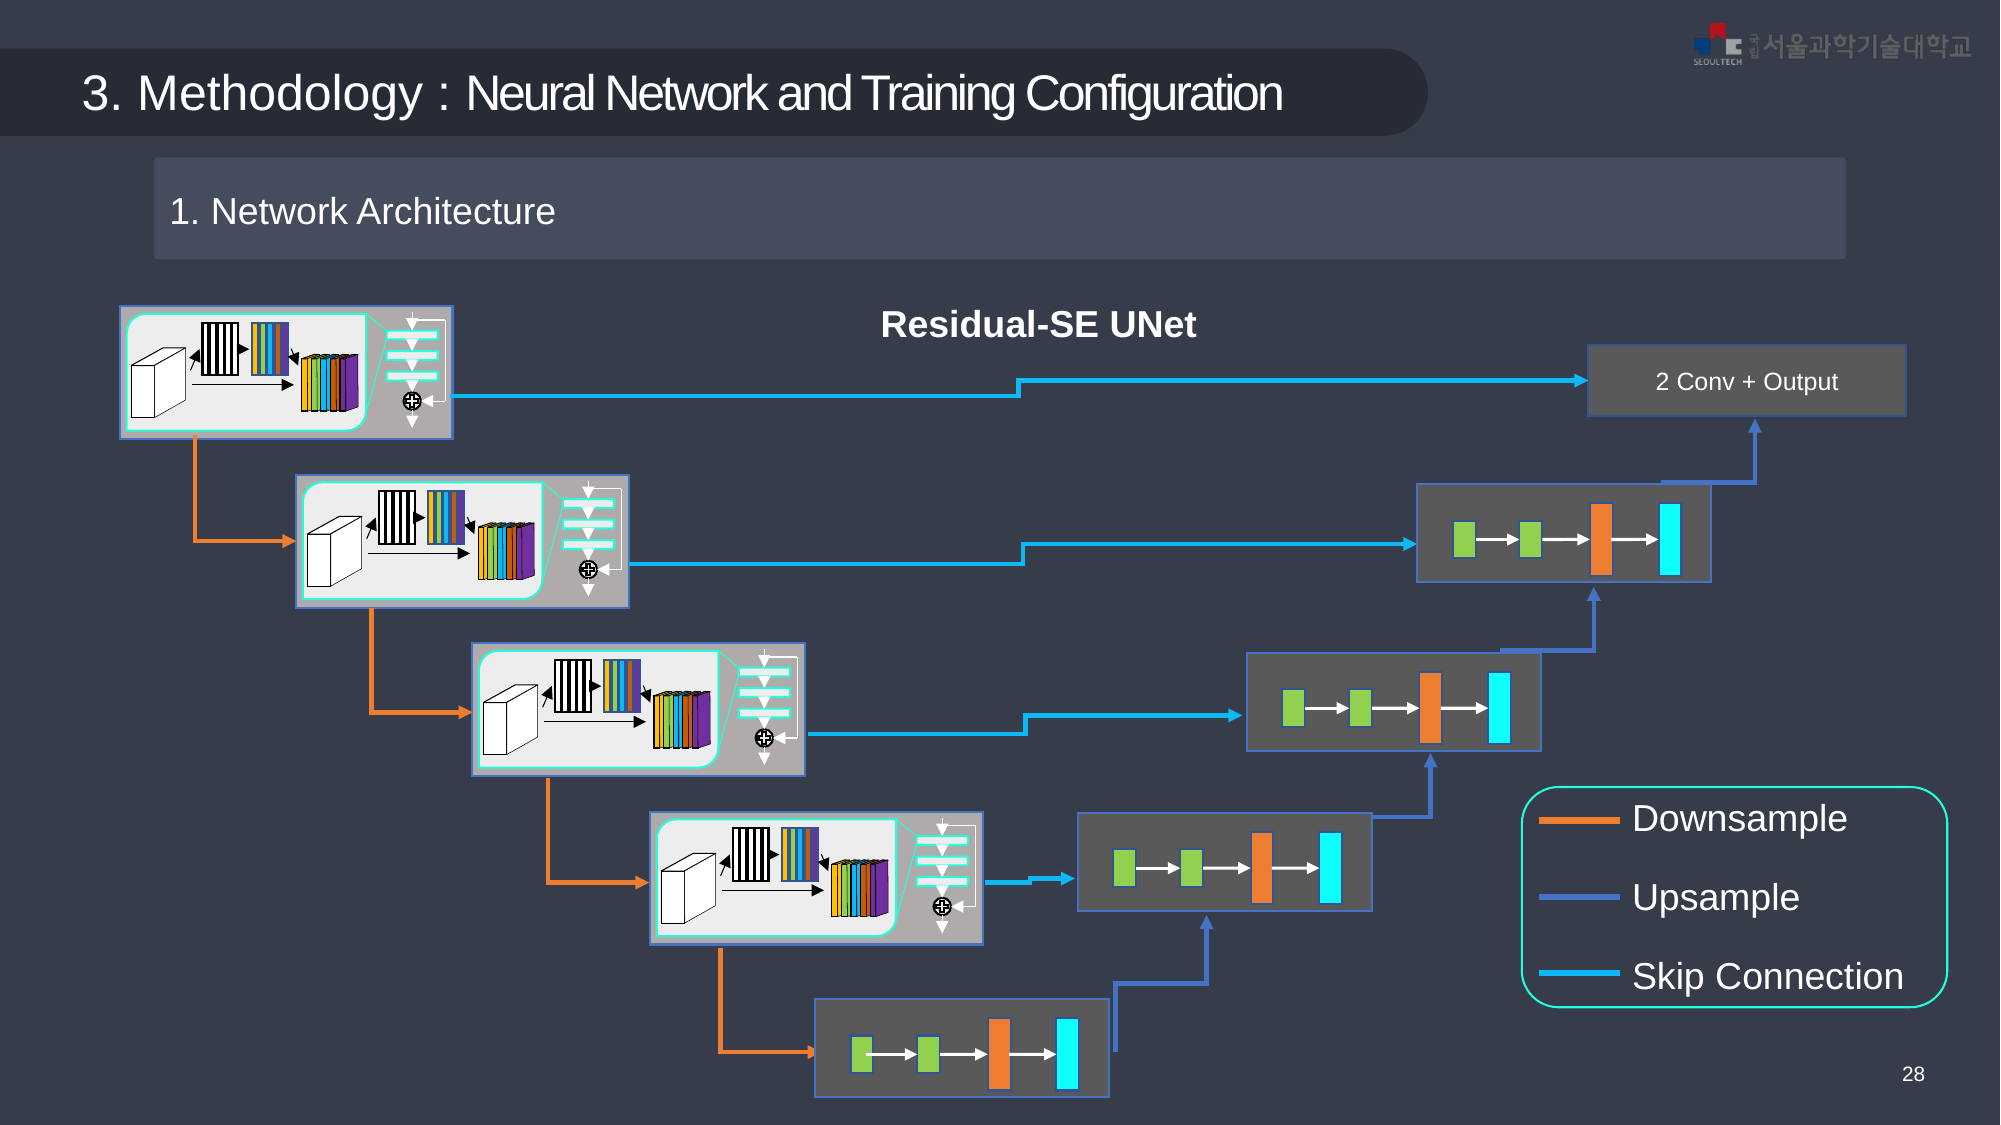

3. Methodology : Neural Network and Training Configuration

1. Network Architecture

Residual-SE UNet

2 Conv + Output

Downsample
Upsample
Skip Connection

28